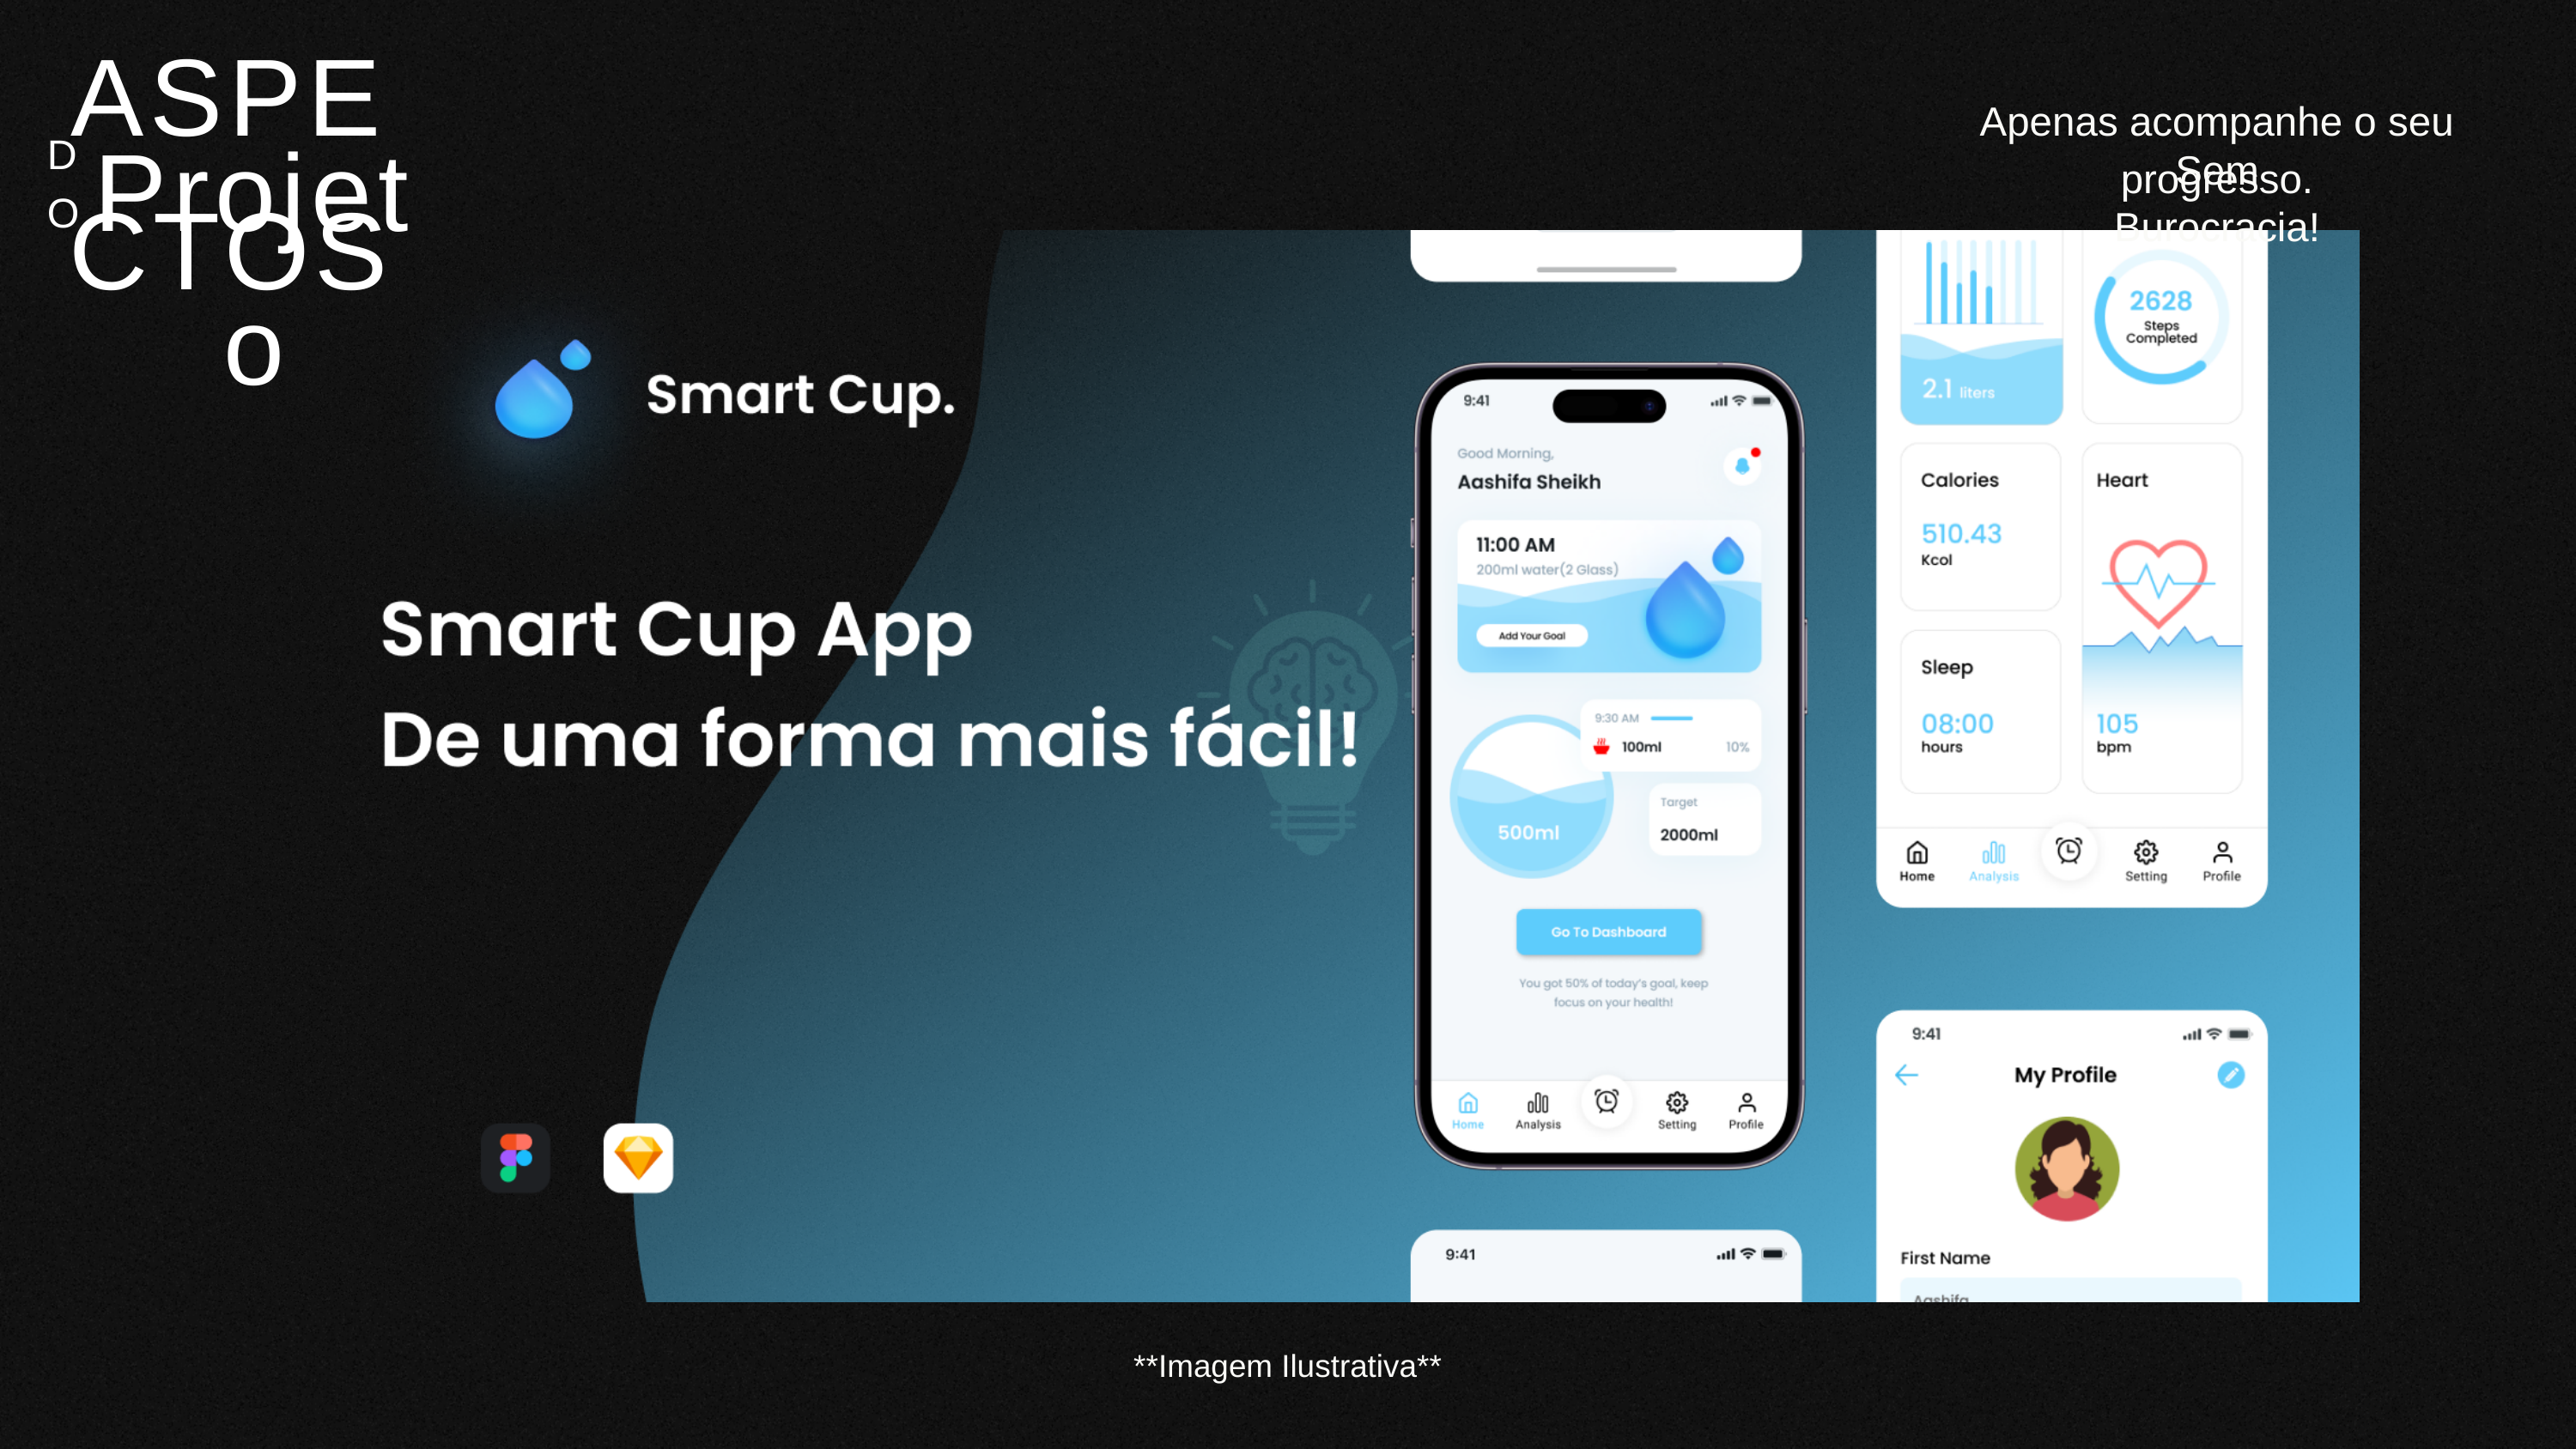

ASPECTOS
Apenas acompanhe o seu progresso.
Projeto
DO
Sem Burocracia!

**Imagem Ilustrativa**